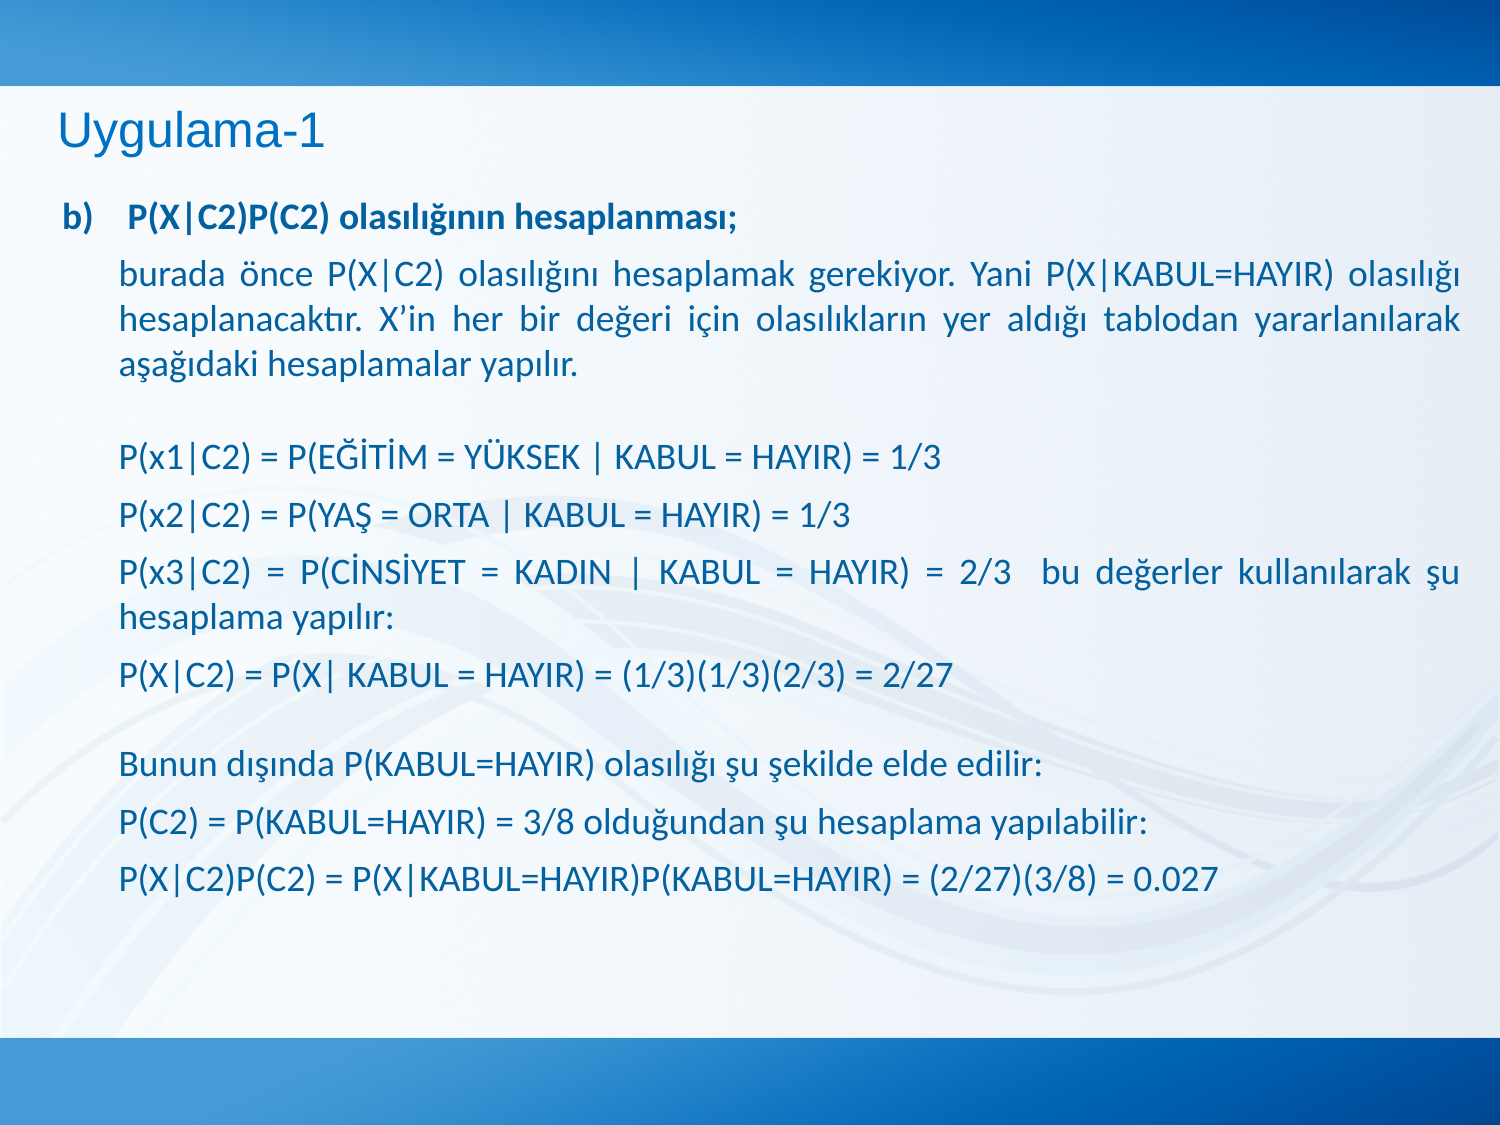

Uygulama-1
b)    P(X|C2)P(C2) olasılığının hesaplanması;
	burada önce P(X|C2) olasılığını hesaplamak gerekiyor. Yani P(X|KABUL=HAYIR) olasılığı hesaplanacaktır. X’in her bir değeri için olasılıkların yer aldığı tablodan yararlanılarak aşağıdaki hesaplamalar yapılır.

	P(x1|C2) = P(EĞİTİM = YÜKSEK | KABUL = HAYIR) = 1/3
	P(x2|C2) = P(YAŞ = ORTA | KABUL = HAYIR) = 1/3
	P(x3|C2) = P(CİNSİYET = KADIN | KABUL = HAYIR) = 2/3  bu değerler kullanılarak şu hesaplama yapılır:
	P(X|C2) = P(X| KABUL = HAYIR) = (1/3)(1/3)(2/3) = 2/27

	Bunun dışında P(KABUL=HAYIR) olasılığı şu şekilde elde edilir:
	P(C2) = P(KABUL=HAYIR) = 3/8 olduğundan şu hesaplama yapılabilir:
	P(X|C2)P(C2) = P(X|KABUL=HAYIR)P(KABUL=HAYIR) = (2/27)(3/8) = 0.027